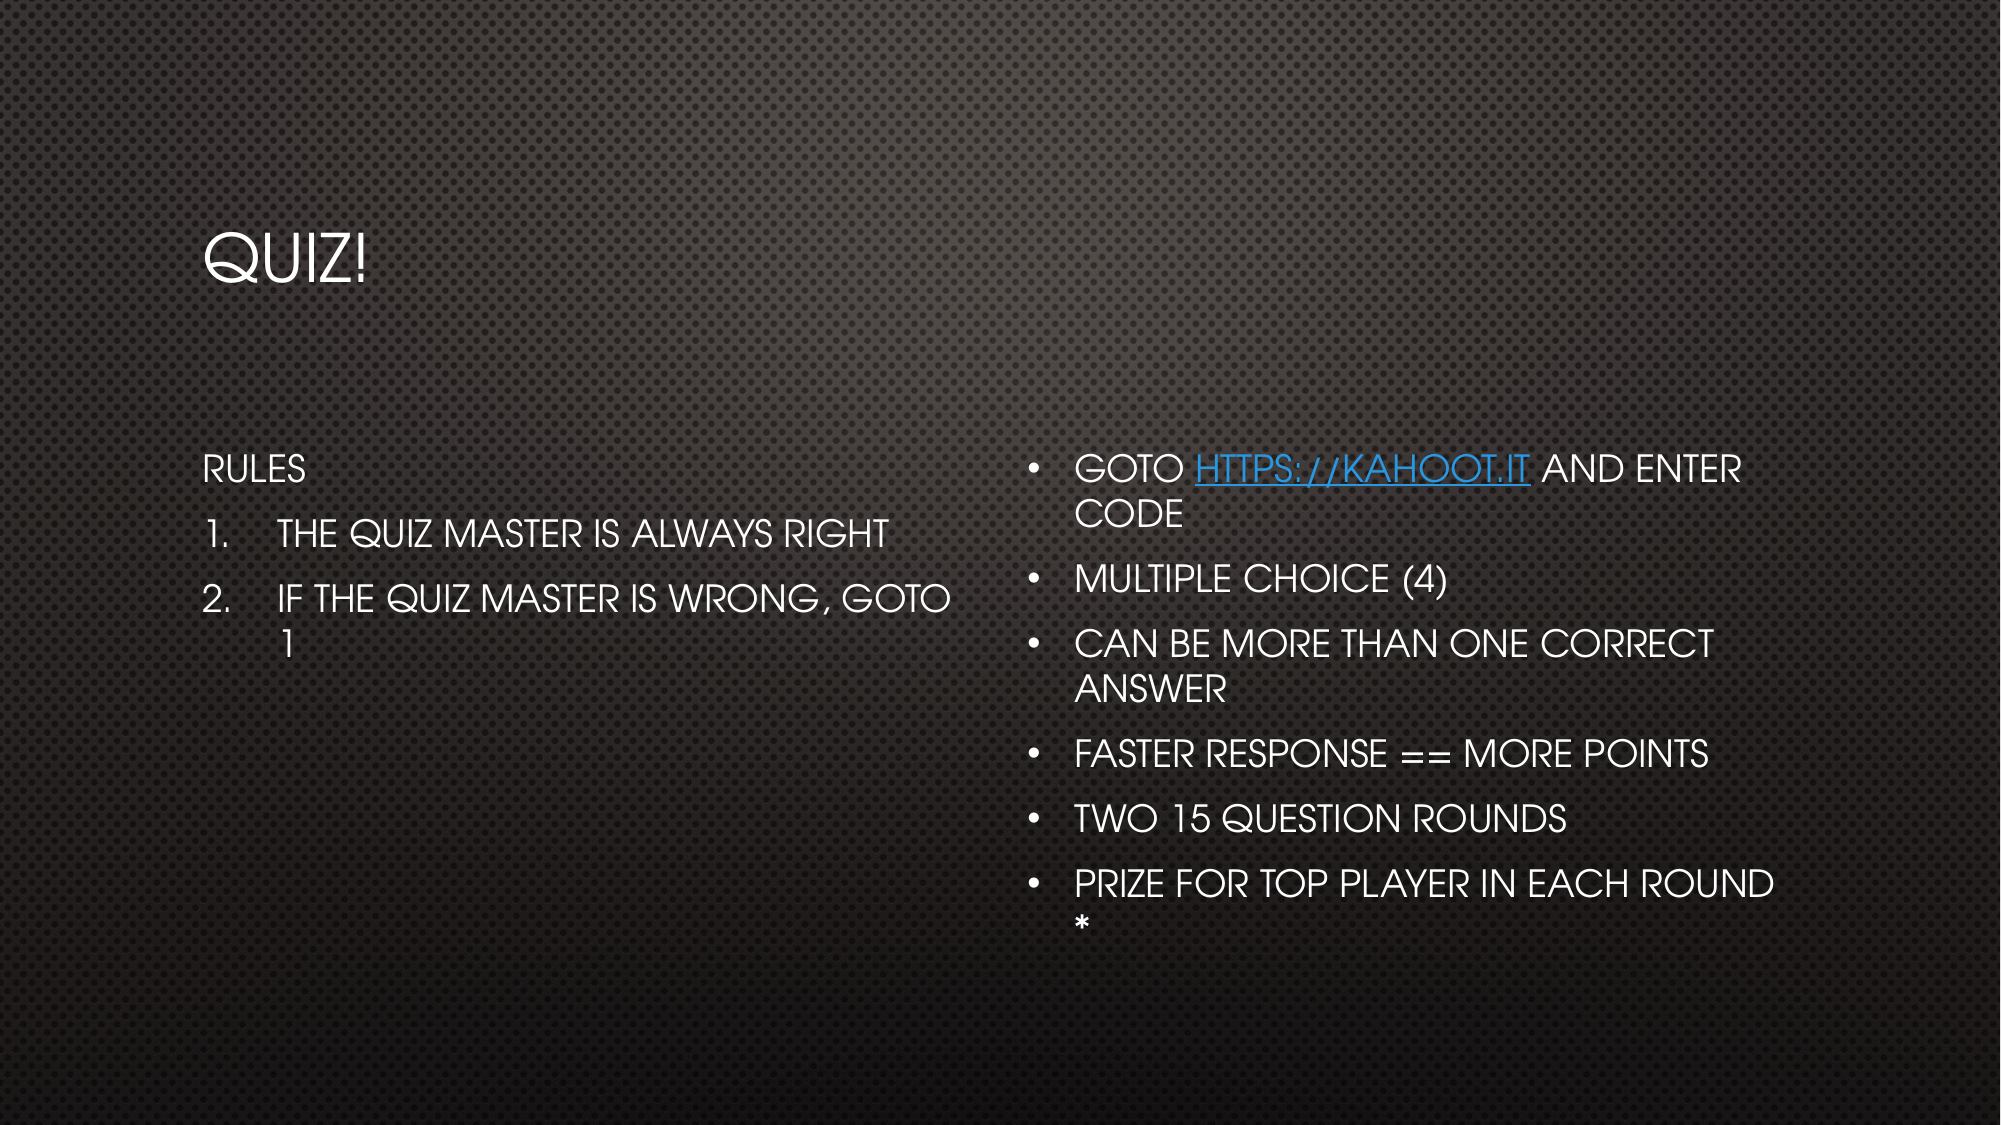

# Quiz!
Rules
The quiz master is always right
If the quiz master is wrong, goto 1

Goto https://kahoot.it and enter code
Multiple choice (4)
Can be more than one correct answer
Faster response == more points
Two 15 question rounds
Prize for top player in each round *